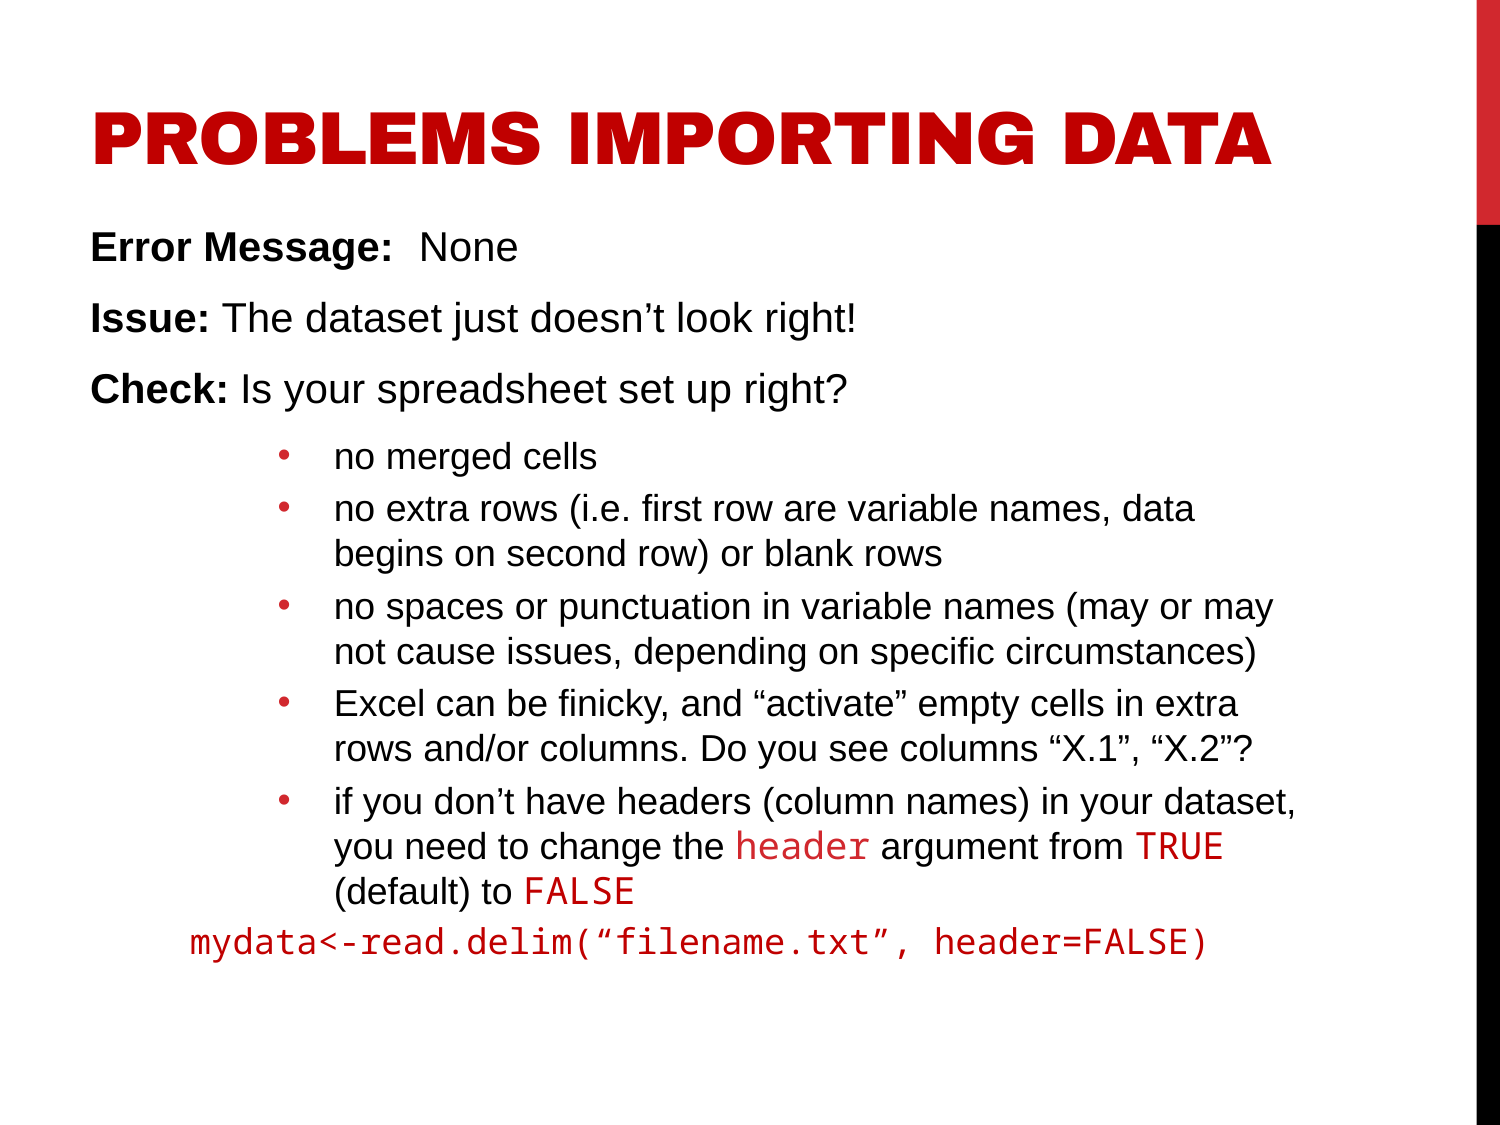

# Problems importing data
Error Message: None
Issue: The dataset just doesn’t look right!
Check:	Is your spreadsheet set up right?
no merged cells
no extra rows (i.e. first row are variable names, data begins on second row) or blank rows
no spaces or punctuation in variable names (may or may not cause issues, depending on specific circumstances)
Excel can be finicky, and “activate” empty cells in extra rows and/or columns. Do you see columns “X.1”, “X.2”?
if you don’t have headers (column names) in your dataset, you need to change the header argument from TRUE (default) to FALSE
mydata<-read.delim(“filename.txt”, header=FALSE)